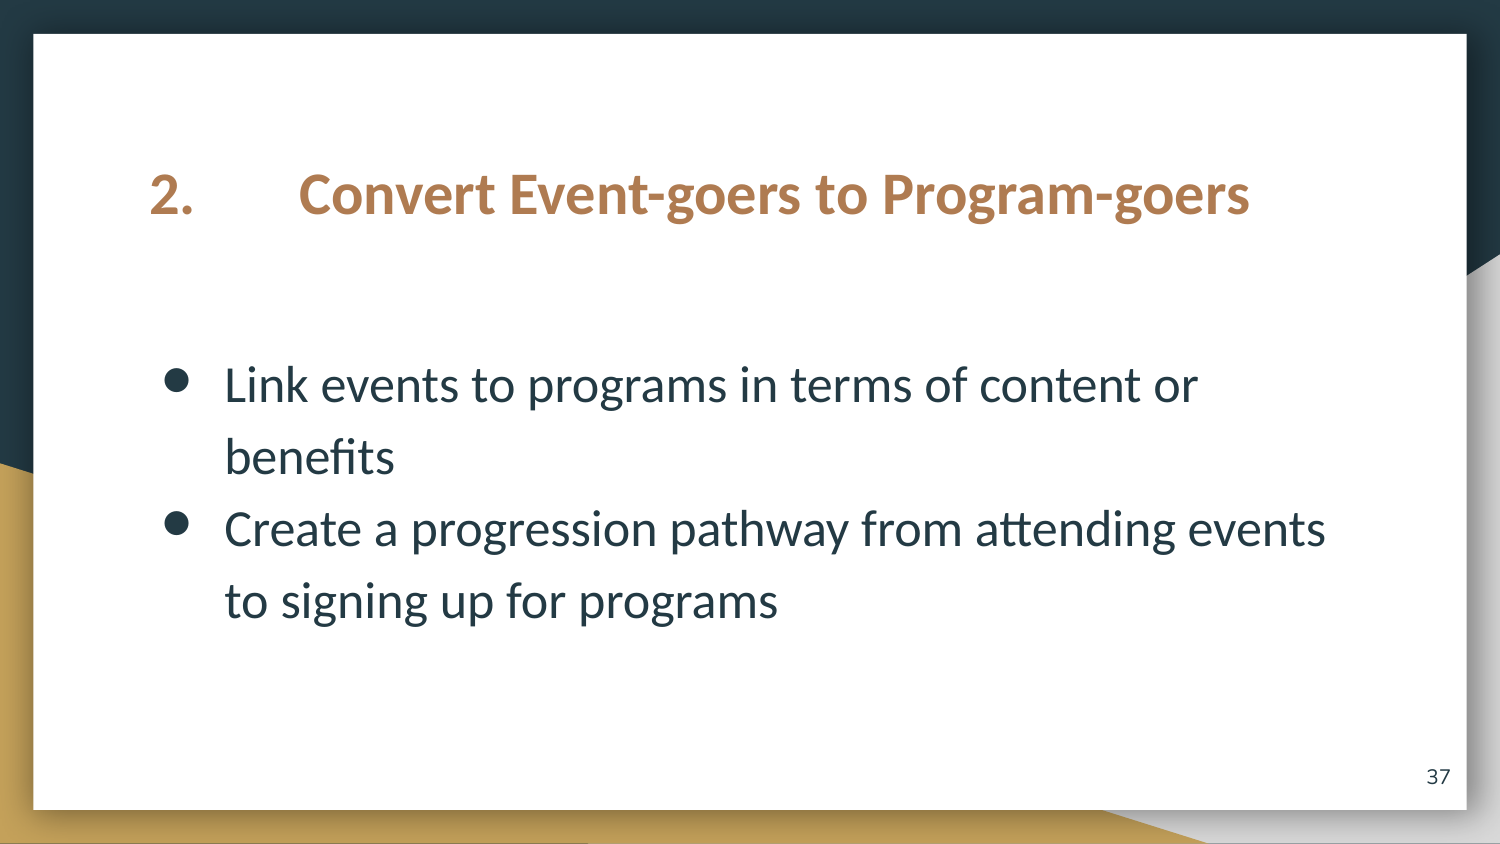

# 2.	Convert Event-goers to Program-goers
Link events to programs in terms of content or benefits
Create a progression pathway from attending events to signing up for programs
37